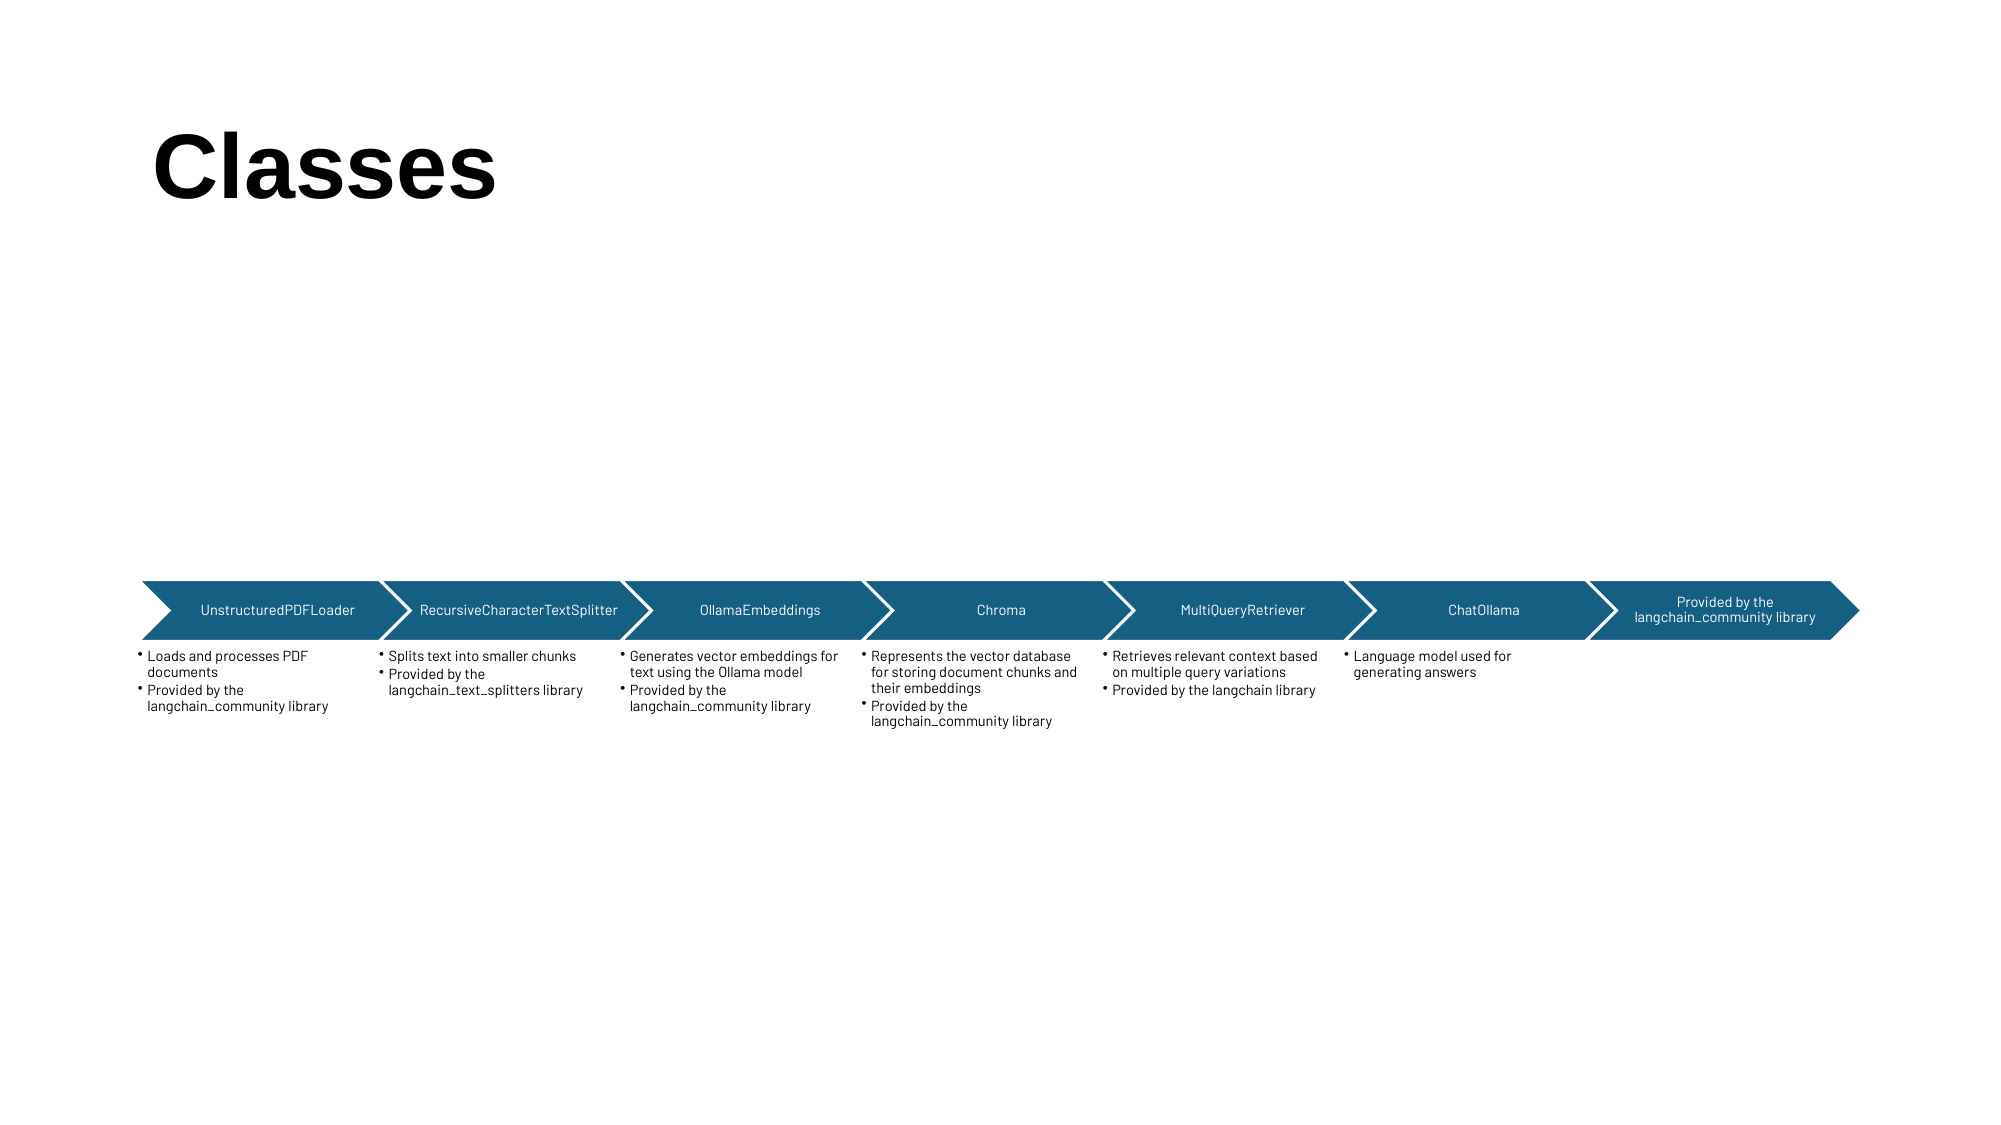

# Classes
UnstructuredPDFLoader
Loads and processes PDF documents
Provided by the langchain_community library
RecursiveCharacterTextSplitter
Splits text into smaller chunks
Provided by the langchain_text_splitters library
OllamaEmbeddings
Generates vector embeddings for text using the Ollama model
Provided by the langchain_community library
Chroma
Represents the vector database for storing document chunks and their embeddings
Provided by the langchain_community library
MultiQueryRetriever
Retrieves relevant context based on multiple query variations
Provided by the langchain library
ChatOllama
Language model used for generating answers
Provided by the langchain_community library